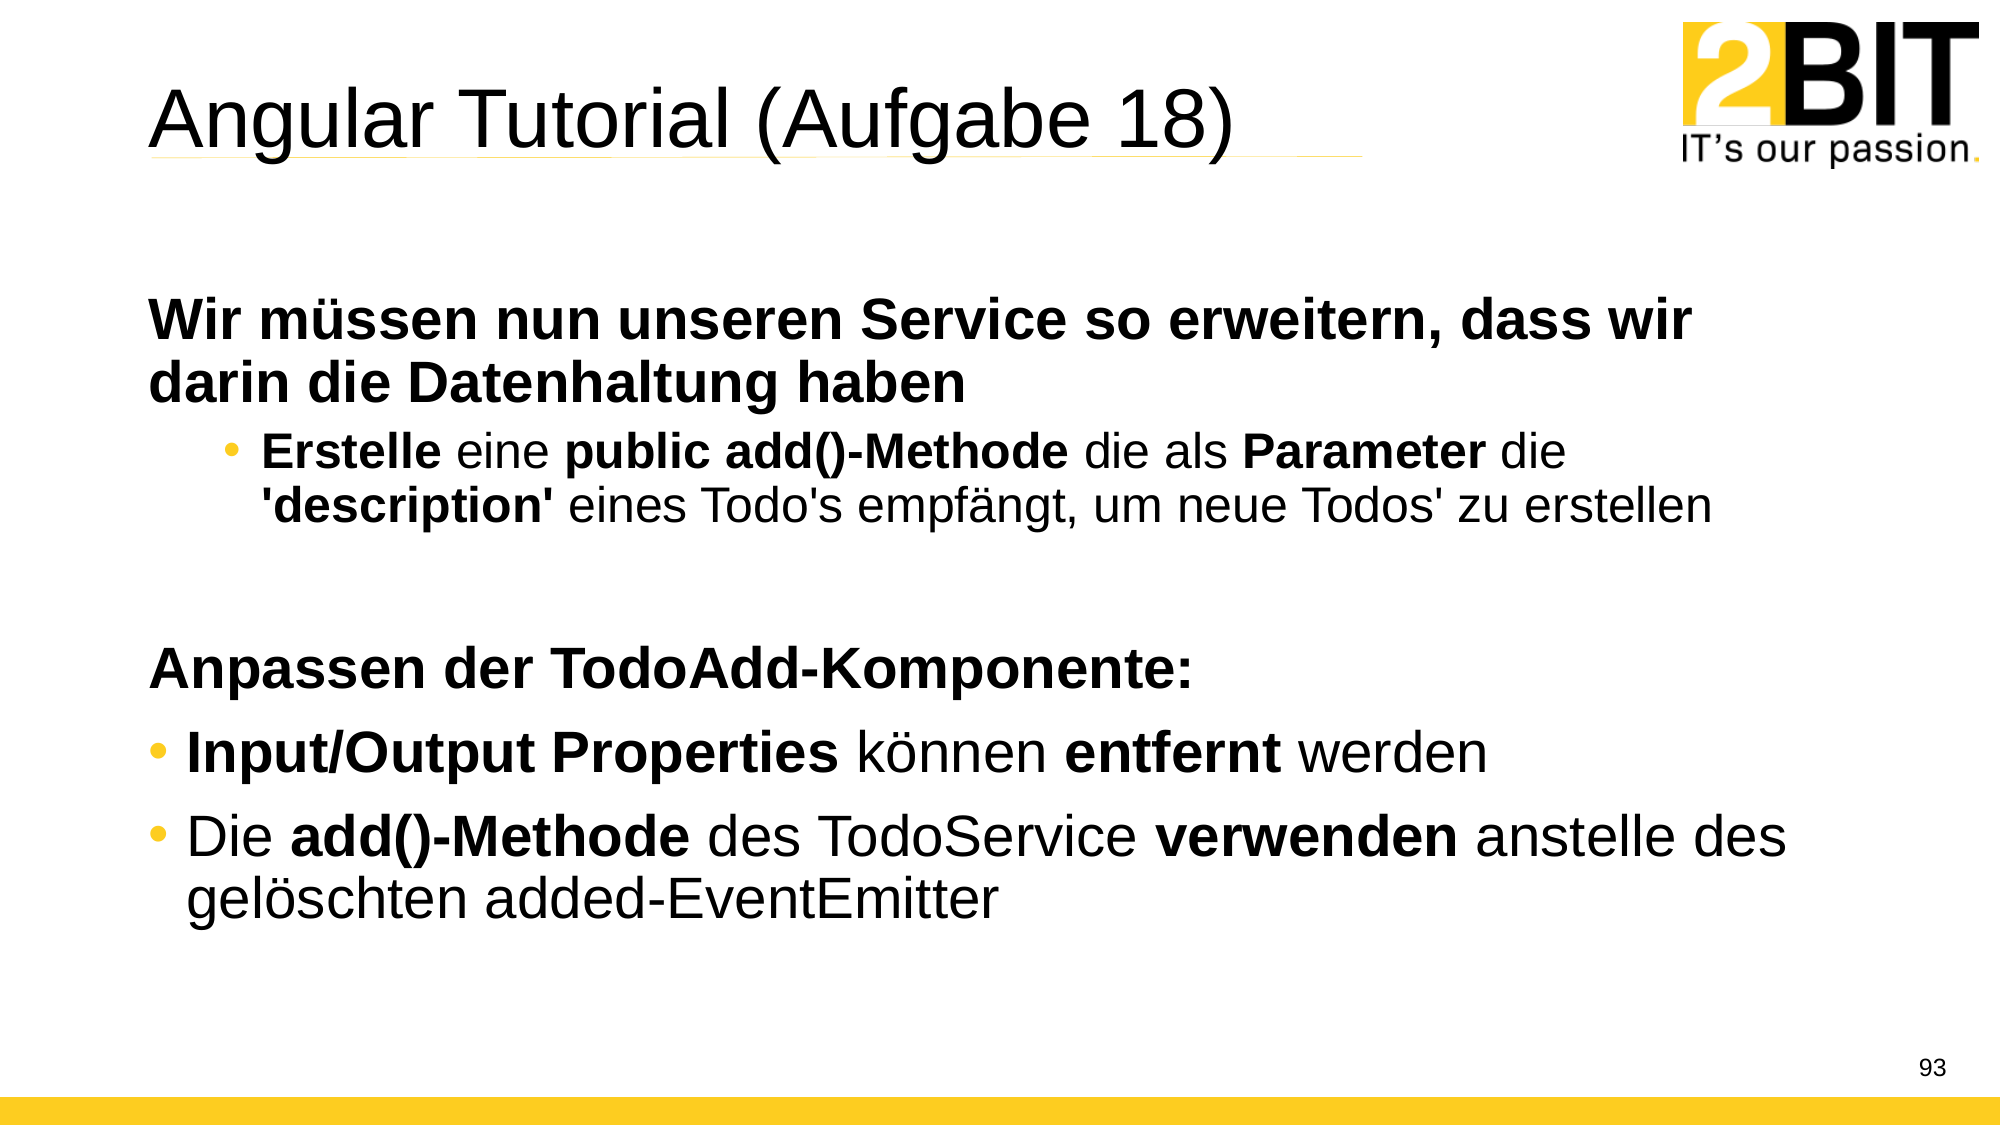

# Angular Tutorial (Aufgabe 18)
Wir müssen nun unseren Service so erweitern, dass wir darin die Datenhaltung haben
Erstelle eine public add()-Methode die als Parameter die 'description' eines Todo's empfängt, um neue Todos' zu erstellen

Anpassen der TodoAdd-Komponente:
Input/Output Properties können entfernt werden
Die add()-Methode des TodoService verwenden anstelle des gelöschten added-EventEmitter